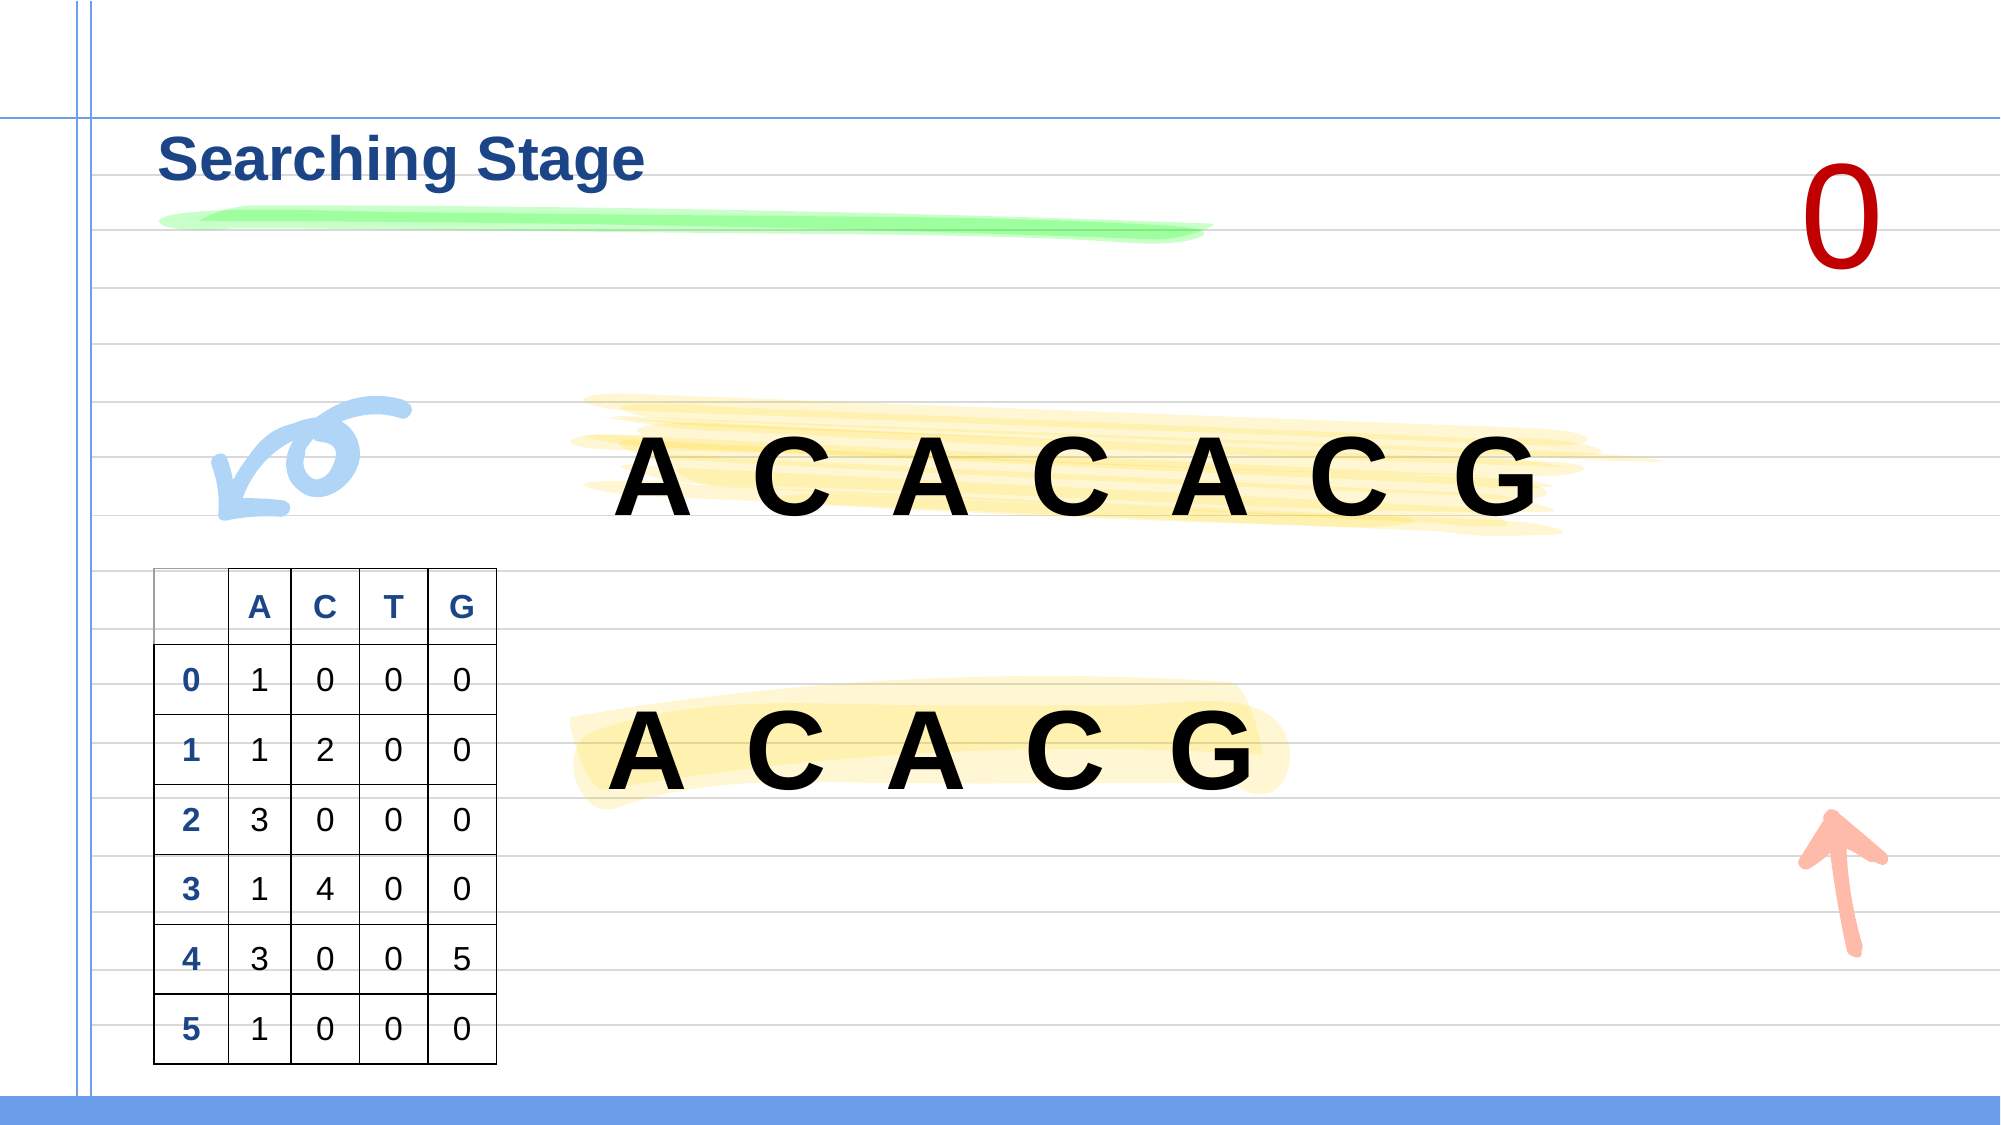

0
# Searching Stage

A  C  A  C  A  C  G

|  | A | C | T | G |
| --- | --- | --- | --- | --- |
| 0 | 1 | 0 | 0 | 0 |
| 1 | 1 | 2 | 0 | 0 |
| 2 | 3 | 0 | 0 | 0 |
| 3 | 1 | 4 | 0 | 0 |
| 4 | 3 | 0 | 0 | 5 |
| 5 | 1 | 0 | 0 | 0 |

A  C  A  C  G